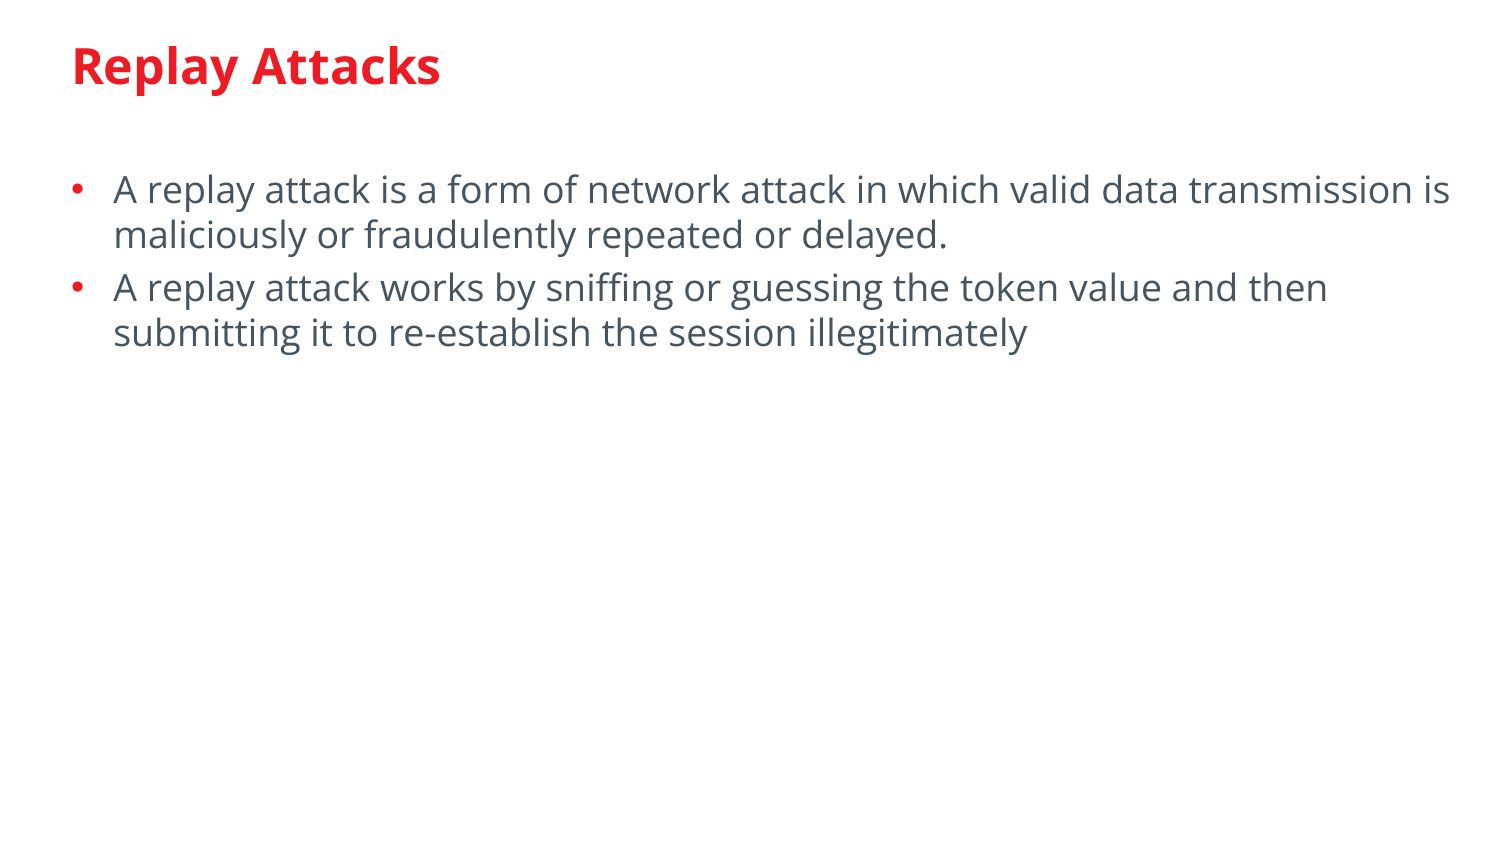

# Replay Attacks
A replay attack is a form of network attack in which valid data transmission is maliciously or fraudulently repeated or delayed.
A replay attack works by sniffing or guessing the token value and then submitting it to re-establish the session illegitimately
CompTIA Security+ Lesson 14 | Copyright © 2020 CompTIA Properties, LLC. All Rights Reserved.  |  CompTIA.org
11